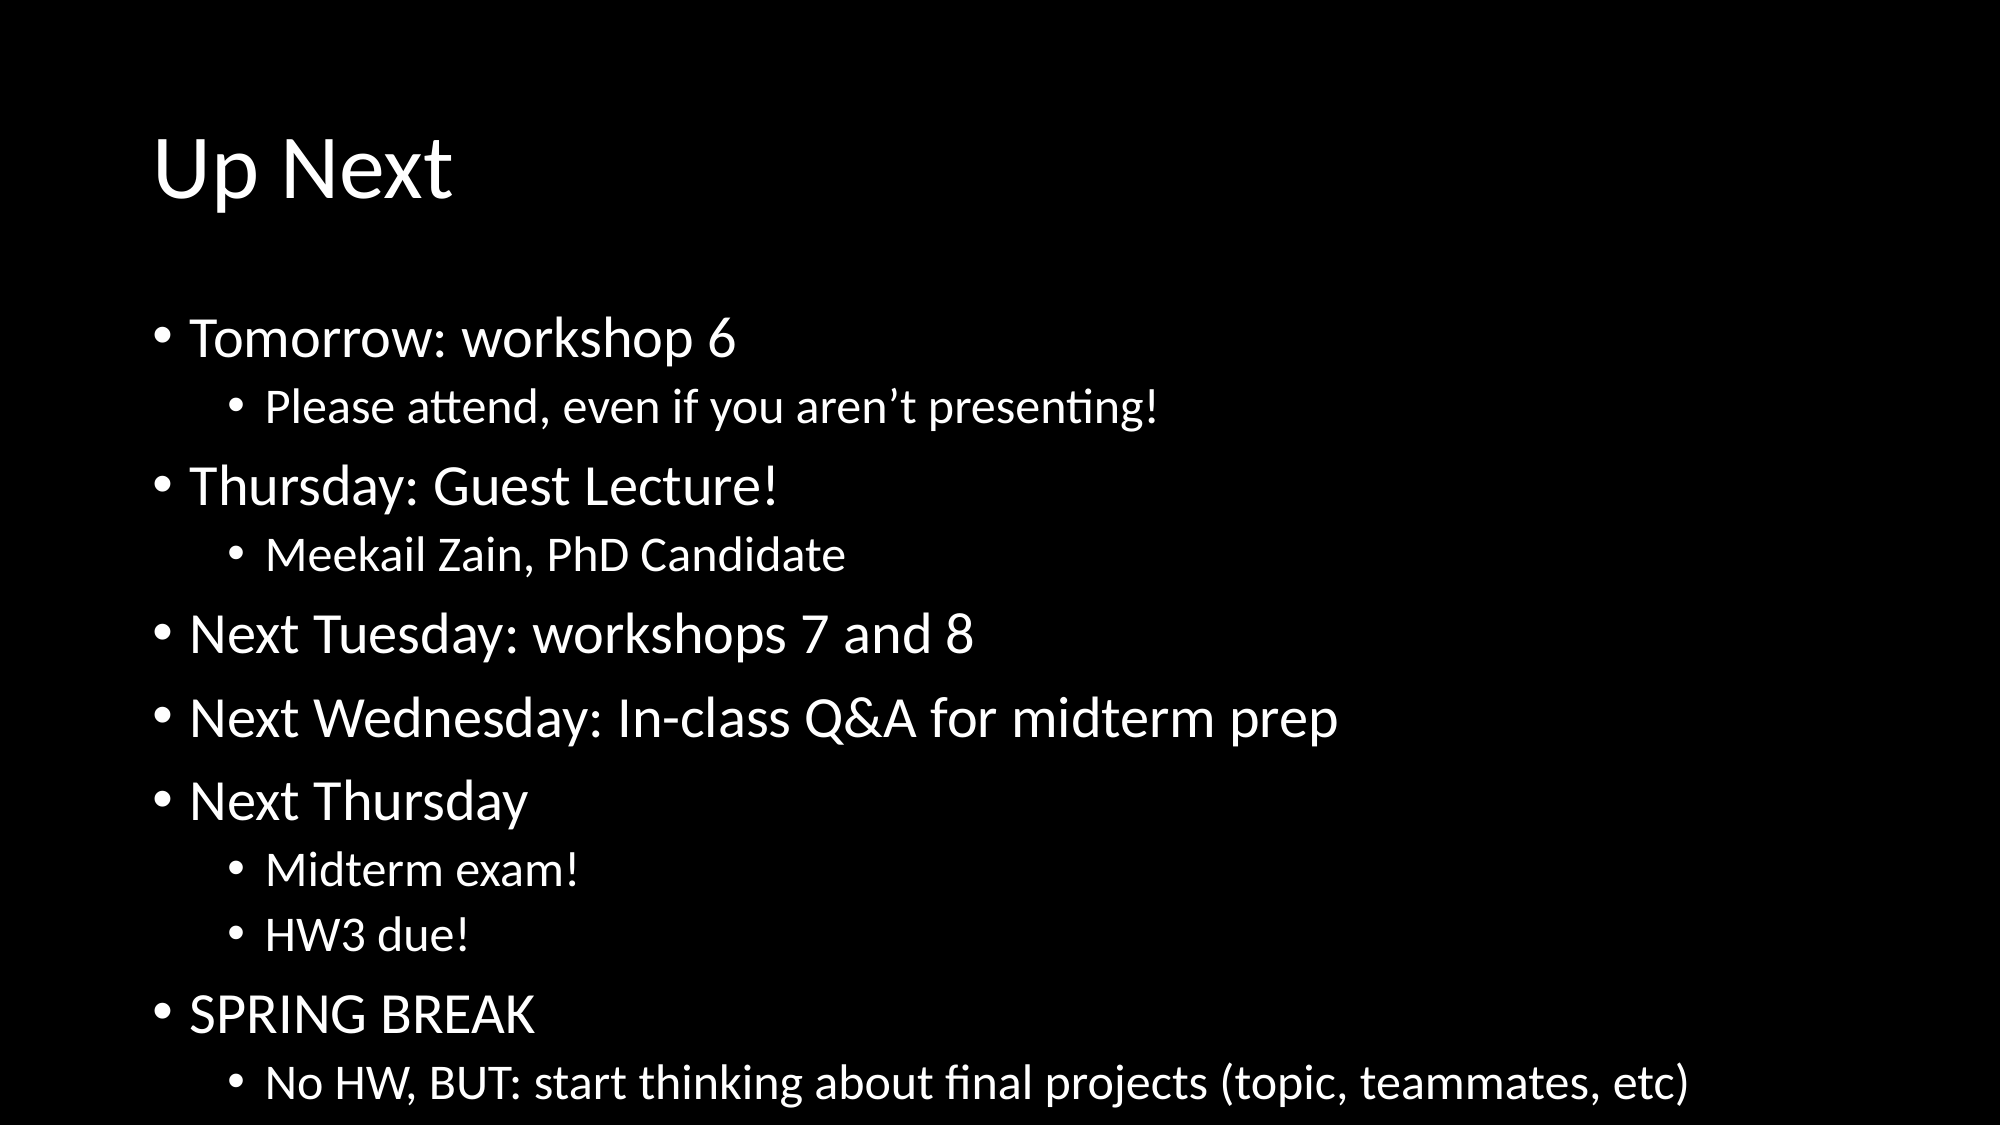

# Up Next
Tomorrow: workshop 6
Please attend, even if you aren’t presenting!
Thursday: Guest Lecture!
Meekail Zain, PhD Candidate
Next Tuesday: workshops 7 and 8
Next Wednesday: In-class Q&A for midterm prep
Next Thursday
Midterm exam!
HW3 due!
SPRING BREAK
No HW, BUT: start thinking about final projects (topic, teammates, etc)